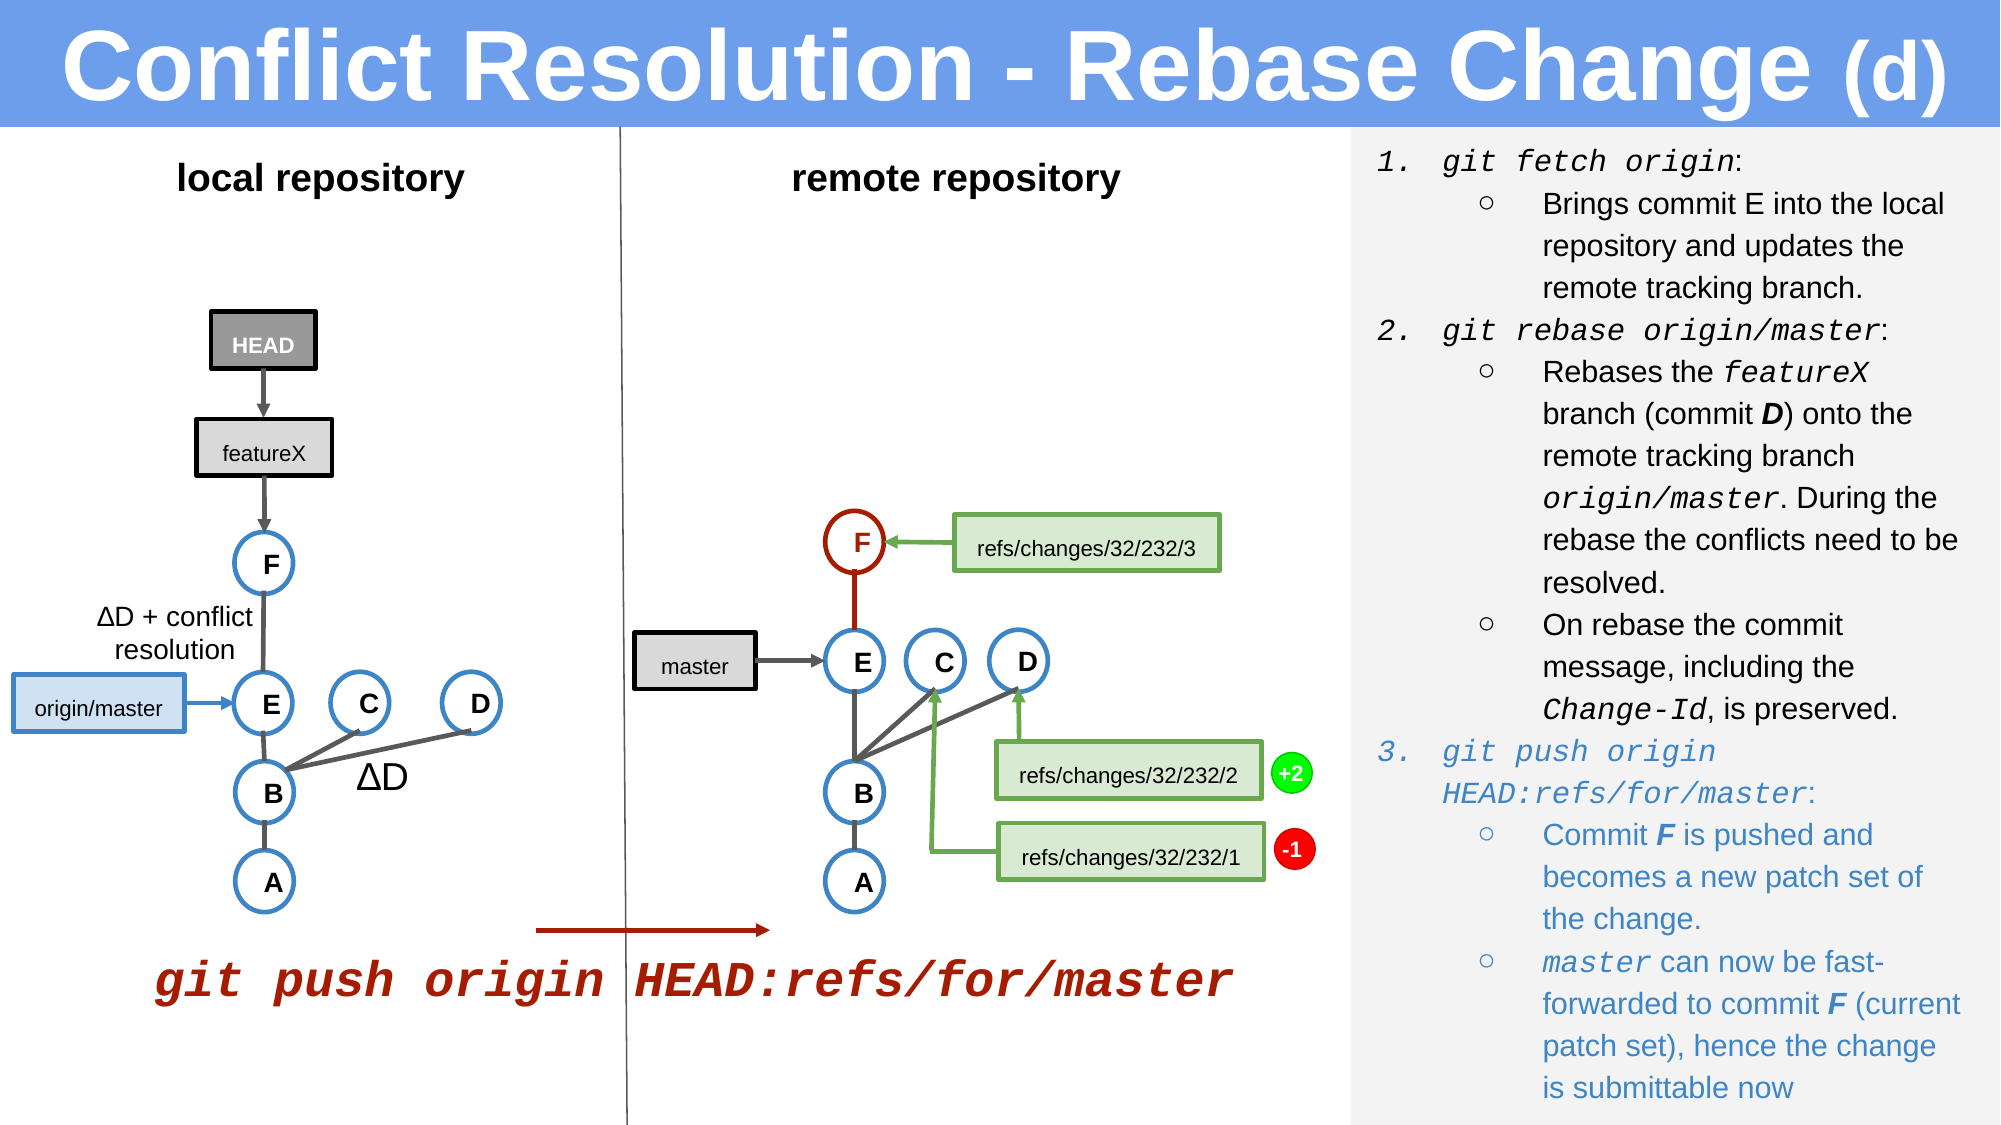

# Conflict Resolution - Rebase Change (d)
git fetch origin:
Brings commit E into the local repository and updates the remote tracking branch.
git rebase origin/master:
Rebases the featureX branch (commit D) onto the remote tracking branch origin/master. During the rebase the conflicts need to be resolved.
On rebase the commit message, including the Change-Id, is preserved.
git push origin HEAD:refs/for/master:
Commit F is pushed and becomes a new patch set of the change.
master can now be fast-forwarded to commit F (current patch set), hence the change is submittable now

local repository
remote repository
HEAD
featureX
F
refs/changes/32/232/3
F
∆D + conflict resolution
D
C
E
master
C
D
E
origin/master
∆D
+2

refs/changes/32/232/2
B
B
-1

refs/changes/32/232/1
A
A
git push origin HEAD:refs/for/master